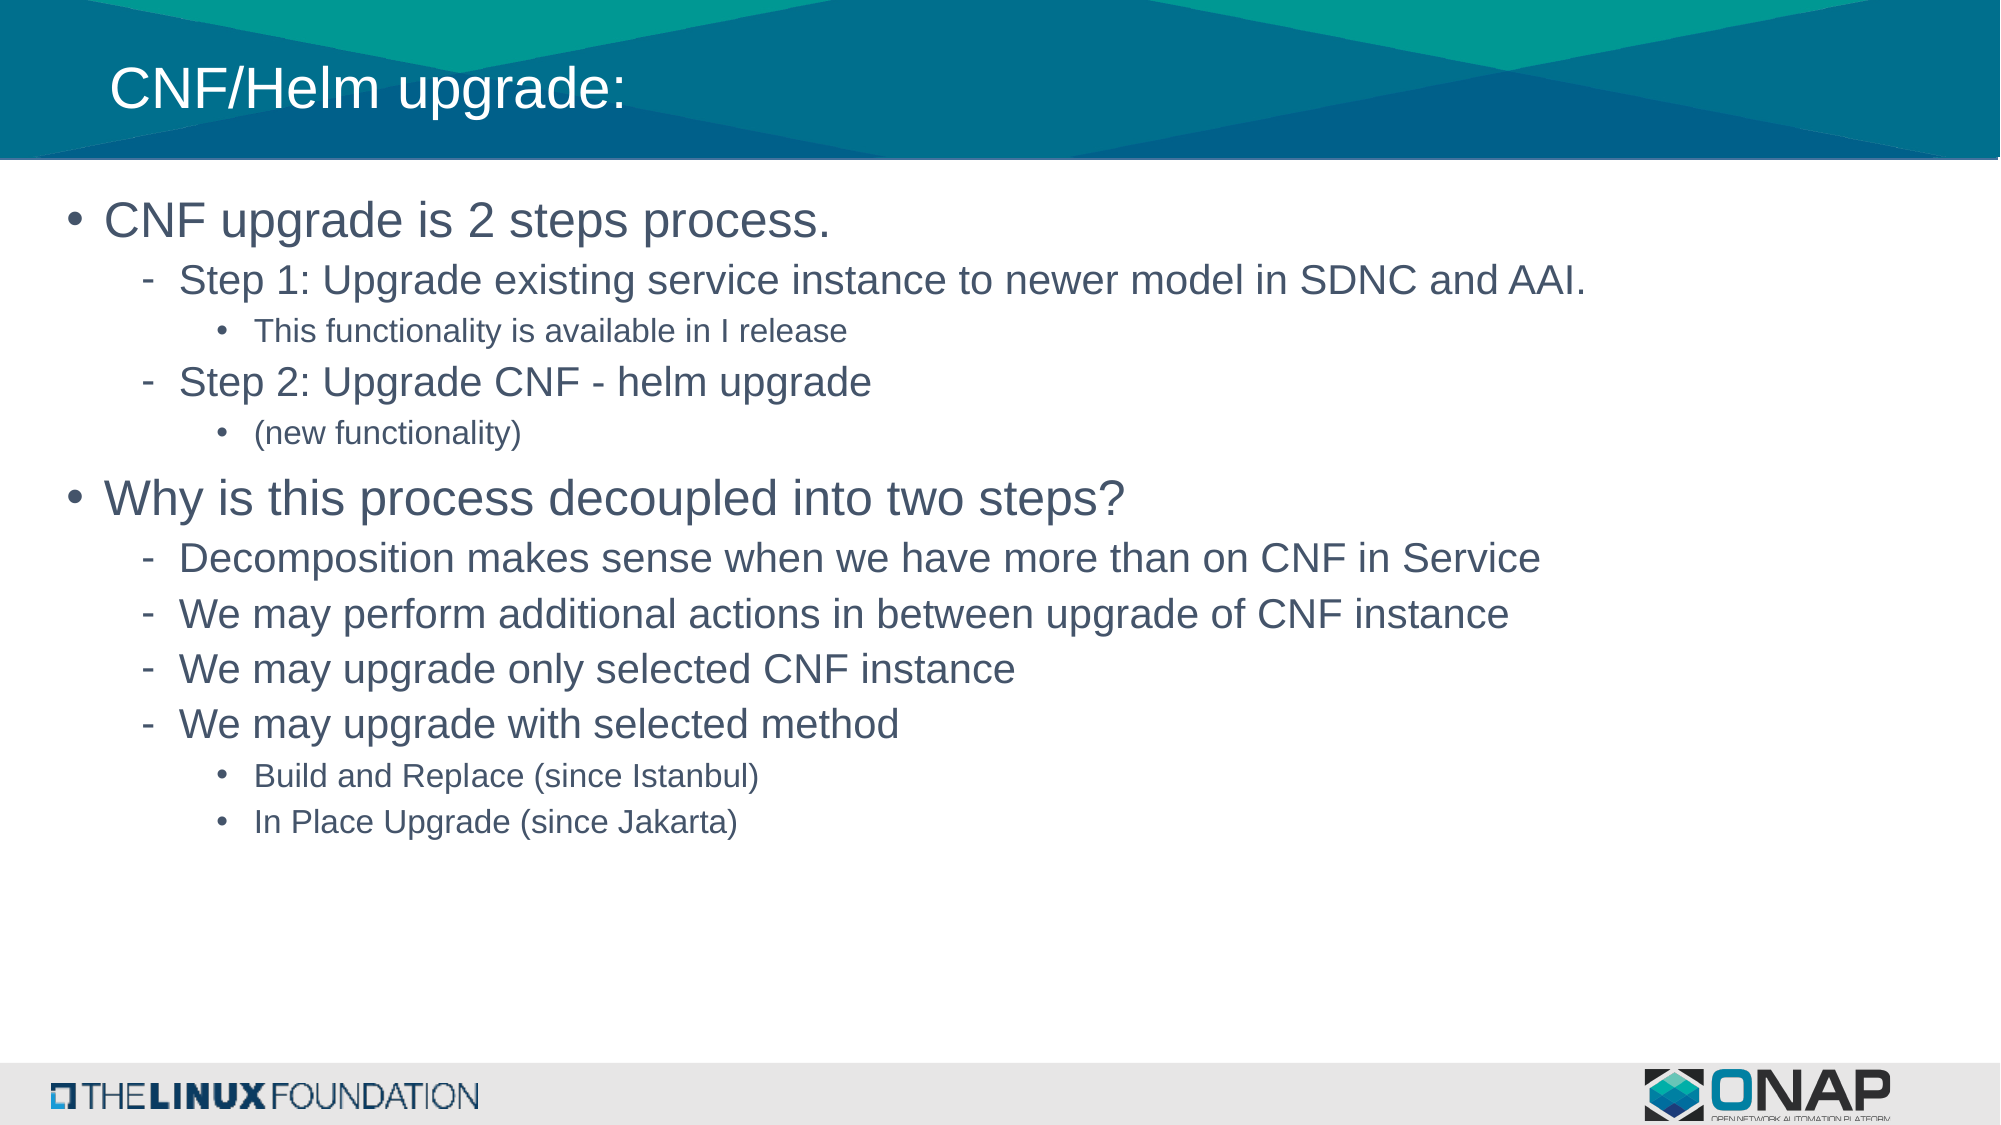

# CNF/Helm upgrade:
CNF upgrade is 2 steps process.
Step 1: Upgrade existing service instance to newer model in SDNC and AAI.
This functionality is available in I release
Step 2: Upgrade CNF - helm upgrade
(new functionality)
Why is this process decoupled into two steps?
Decomposition makes sense when we have more than on CNF in Service
We may perform additional actions in between upgrade of CNF instance
We may upgrade only selected CNF instance
We may upgrade with selected method
Build and Replace (since Istanbul)
In Place Upgrade (since Jakarta)